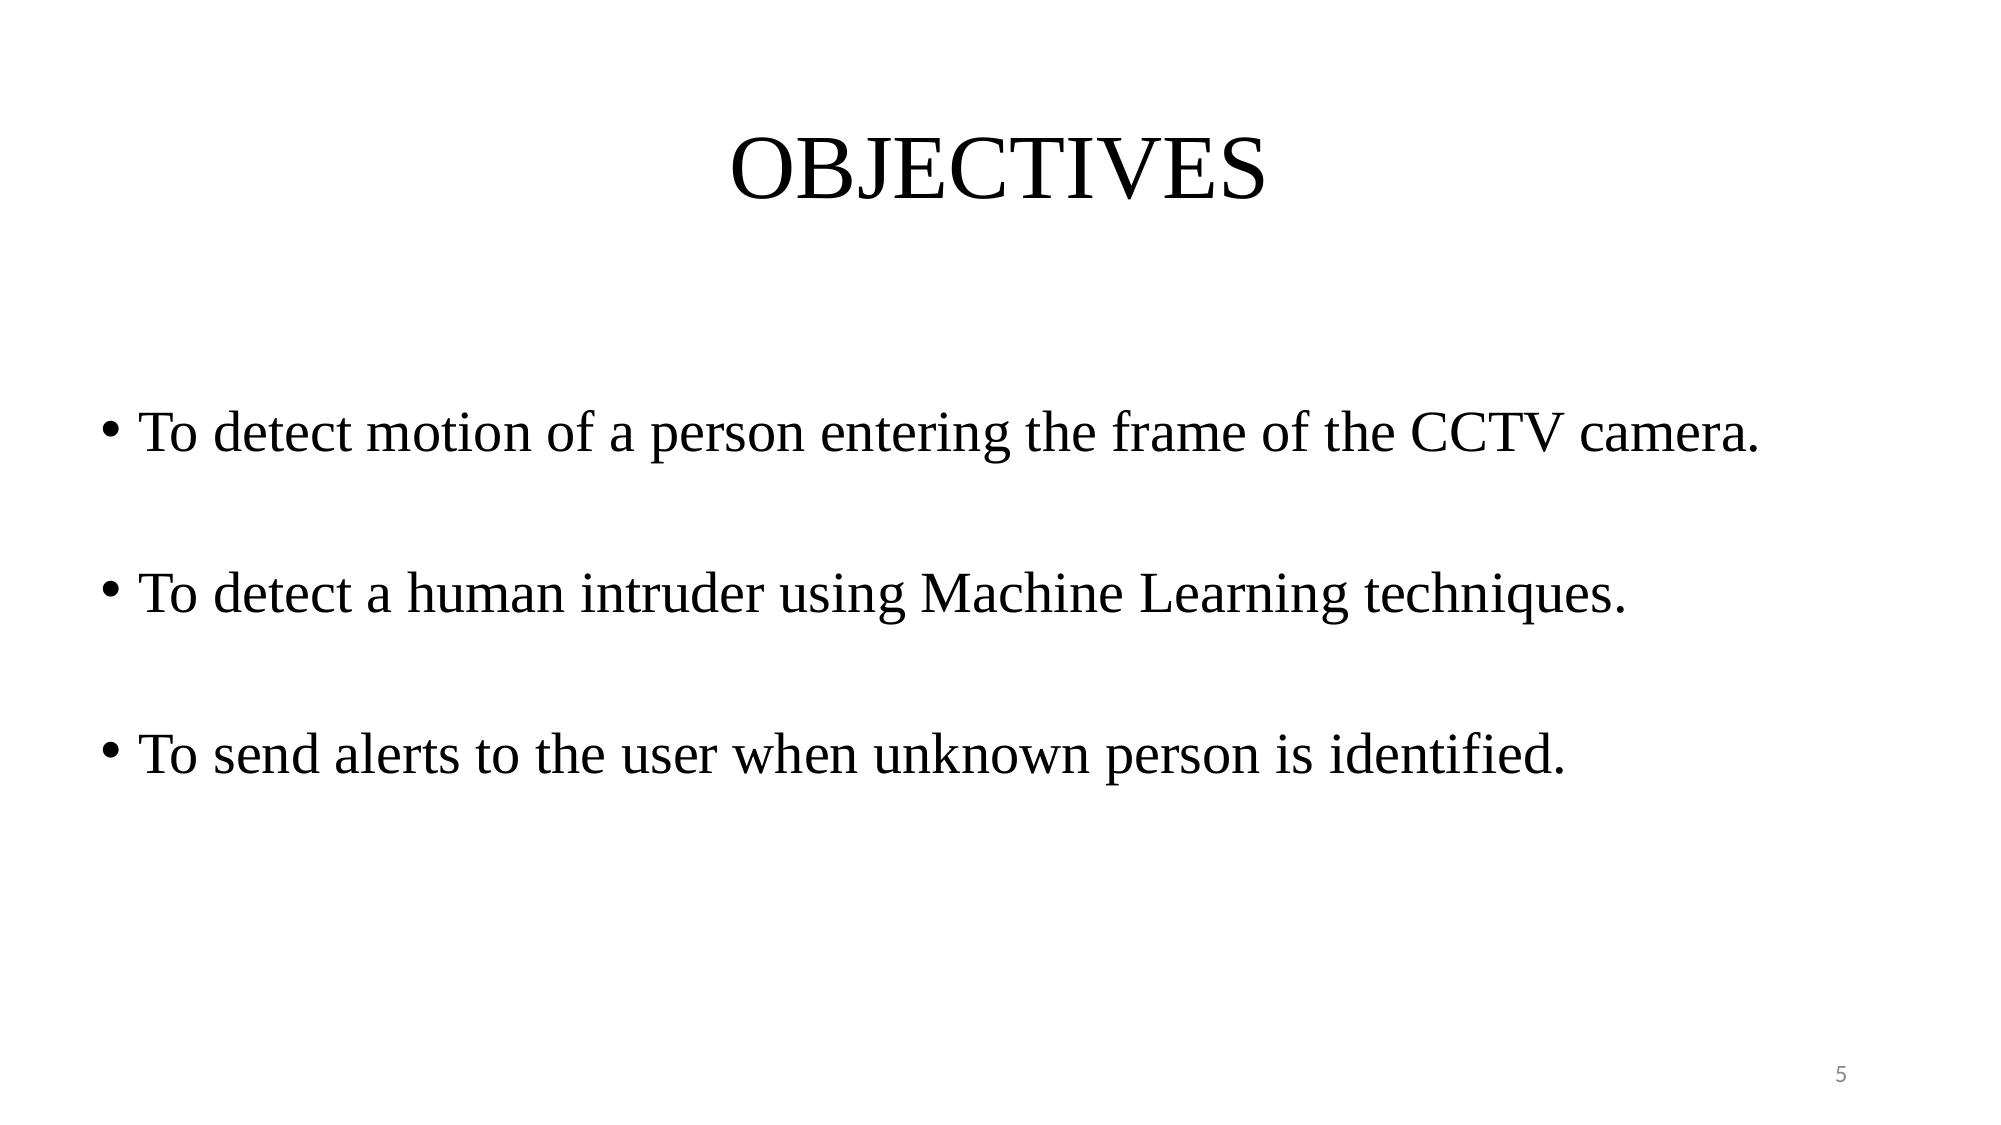

# OBJECTIVES
To detect motion of a person entering the frame of the CCTV camera.
To detect a human intruder using Machine Learning techniques.
To send alerts to the user when unknown person is identified.

5